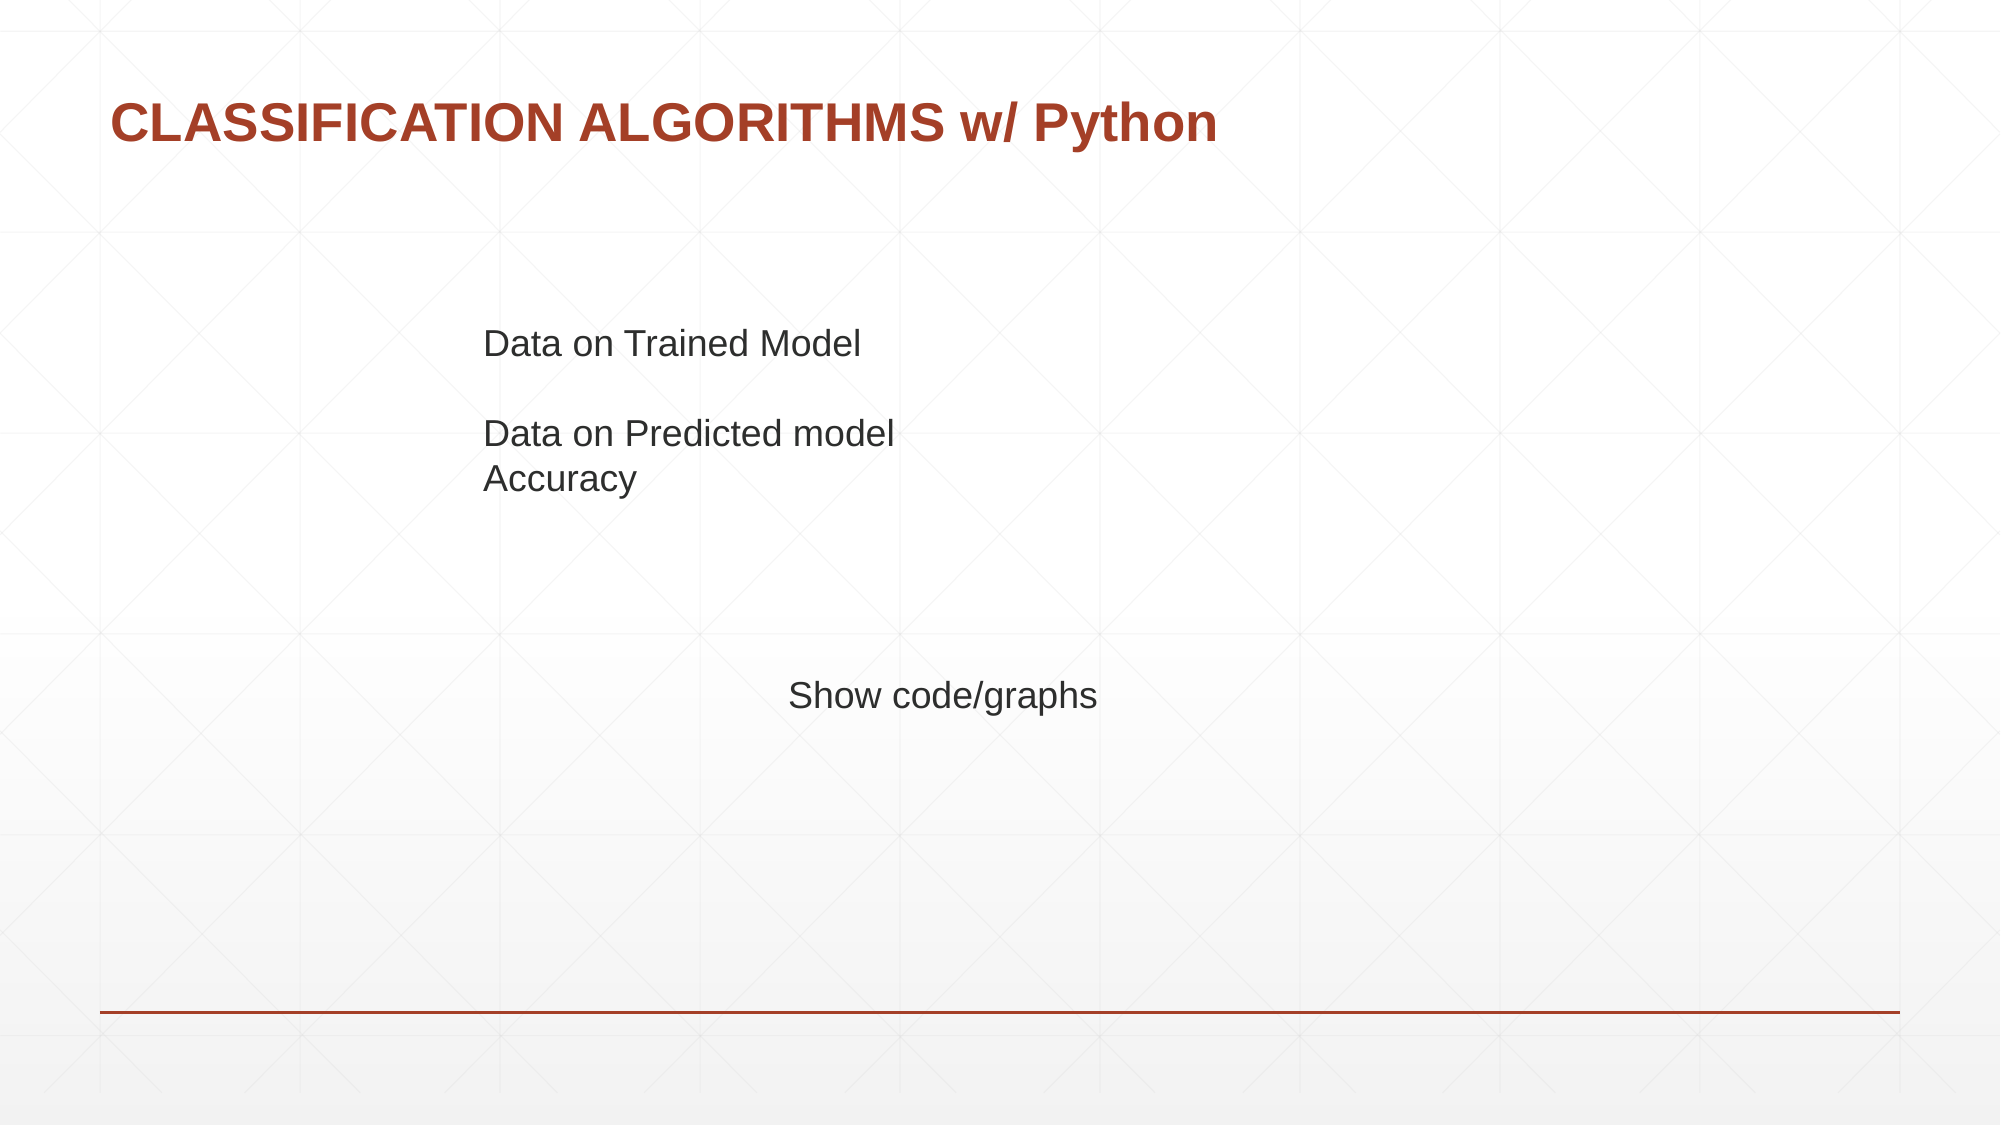

# CLASSIFICATION ALGORITHMS w/ Python
Data on Trained Model

Data on Predicted model
Accuracy
Show code/graphs